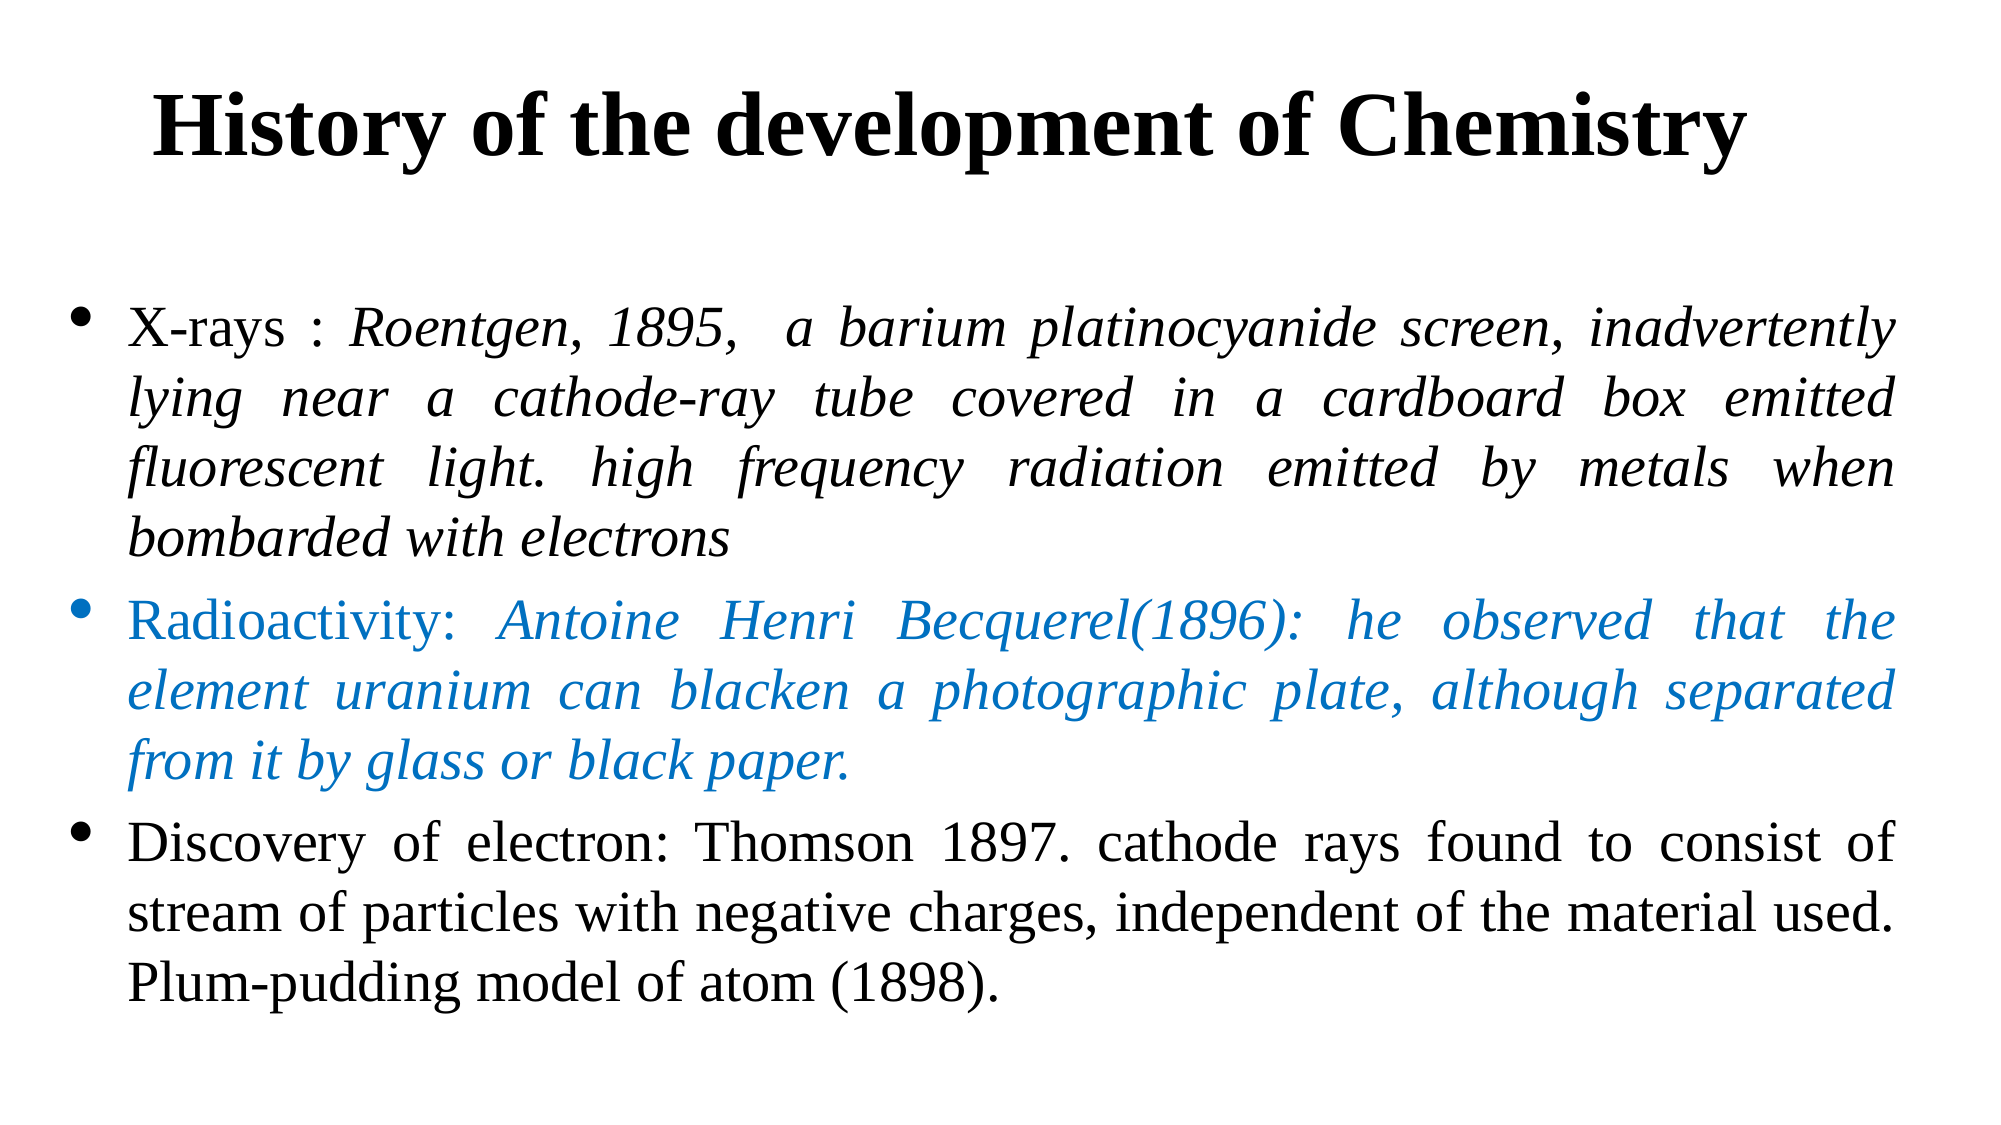

# History of the development of Chemistry
X-rays : Roentgen, 1895,  a barium platinocyanide screen, inadvertently lying near a cathode-ray tube covered in a cardboard box emitted fluorescent light. high frequency radiation emitted by metals when bombarded with electrons
Radioactivity: Antoine Henri Becquerel(1896): he observed that the element uranium can blacken a photographic plate, although separated from it by glass or black paper.
Discovery of electron: Thomson 1897. cathode rays found to consist of stream of particles with negative charges, independent of the material used. Plum-pudding model of atom (1898).